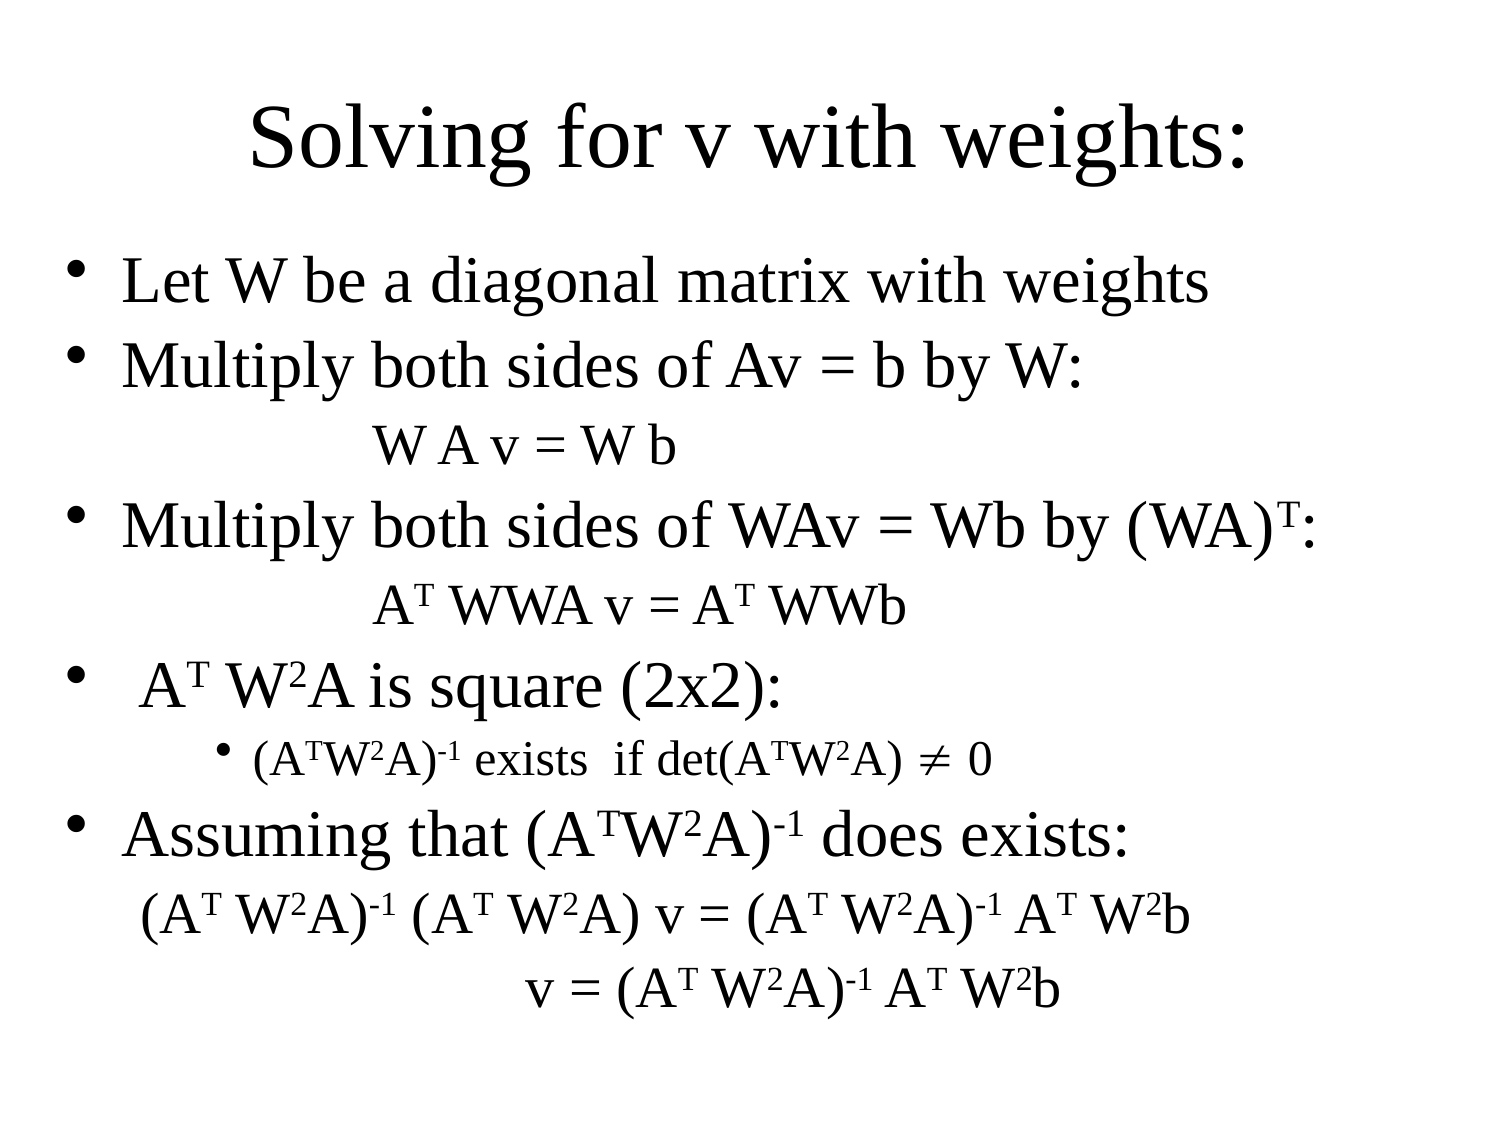

# Solving for v with weights:
Let W be a diagonal matrix with weights
Multiply both sides of Av = b by W:
                W A v = W b
Multiply both sides of WAv = Wb by (WA)T:
                AT WWA v = AT WWb
 AT W2A is square (2x2):
(ATW2A)-1 exists  if det(ATW2A) ≠ 0
Assuming that (ATW2A)-1 does exists:
(AT W2A)-1 (AT W2A) v = (AT W2A)-1 AT W2b
v = (AT W2A)-1 AT W2b